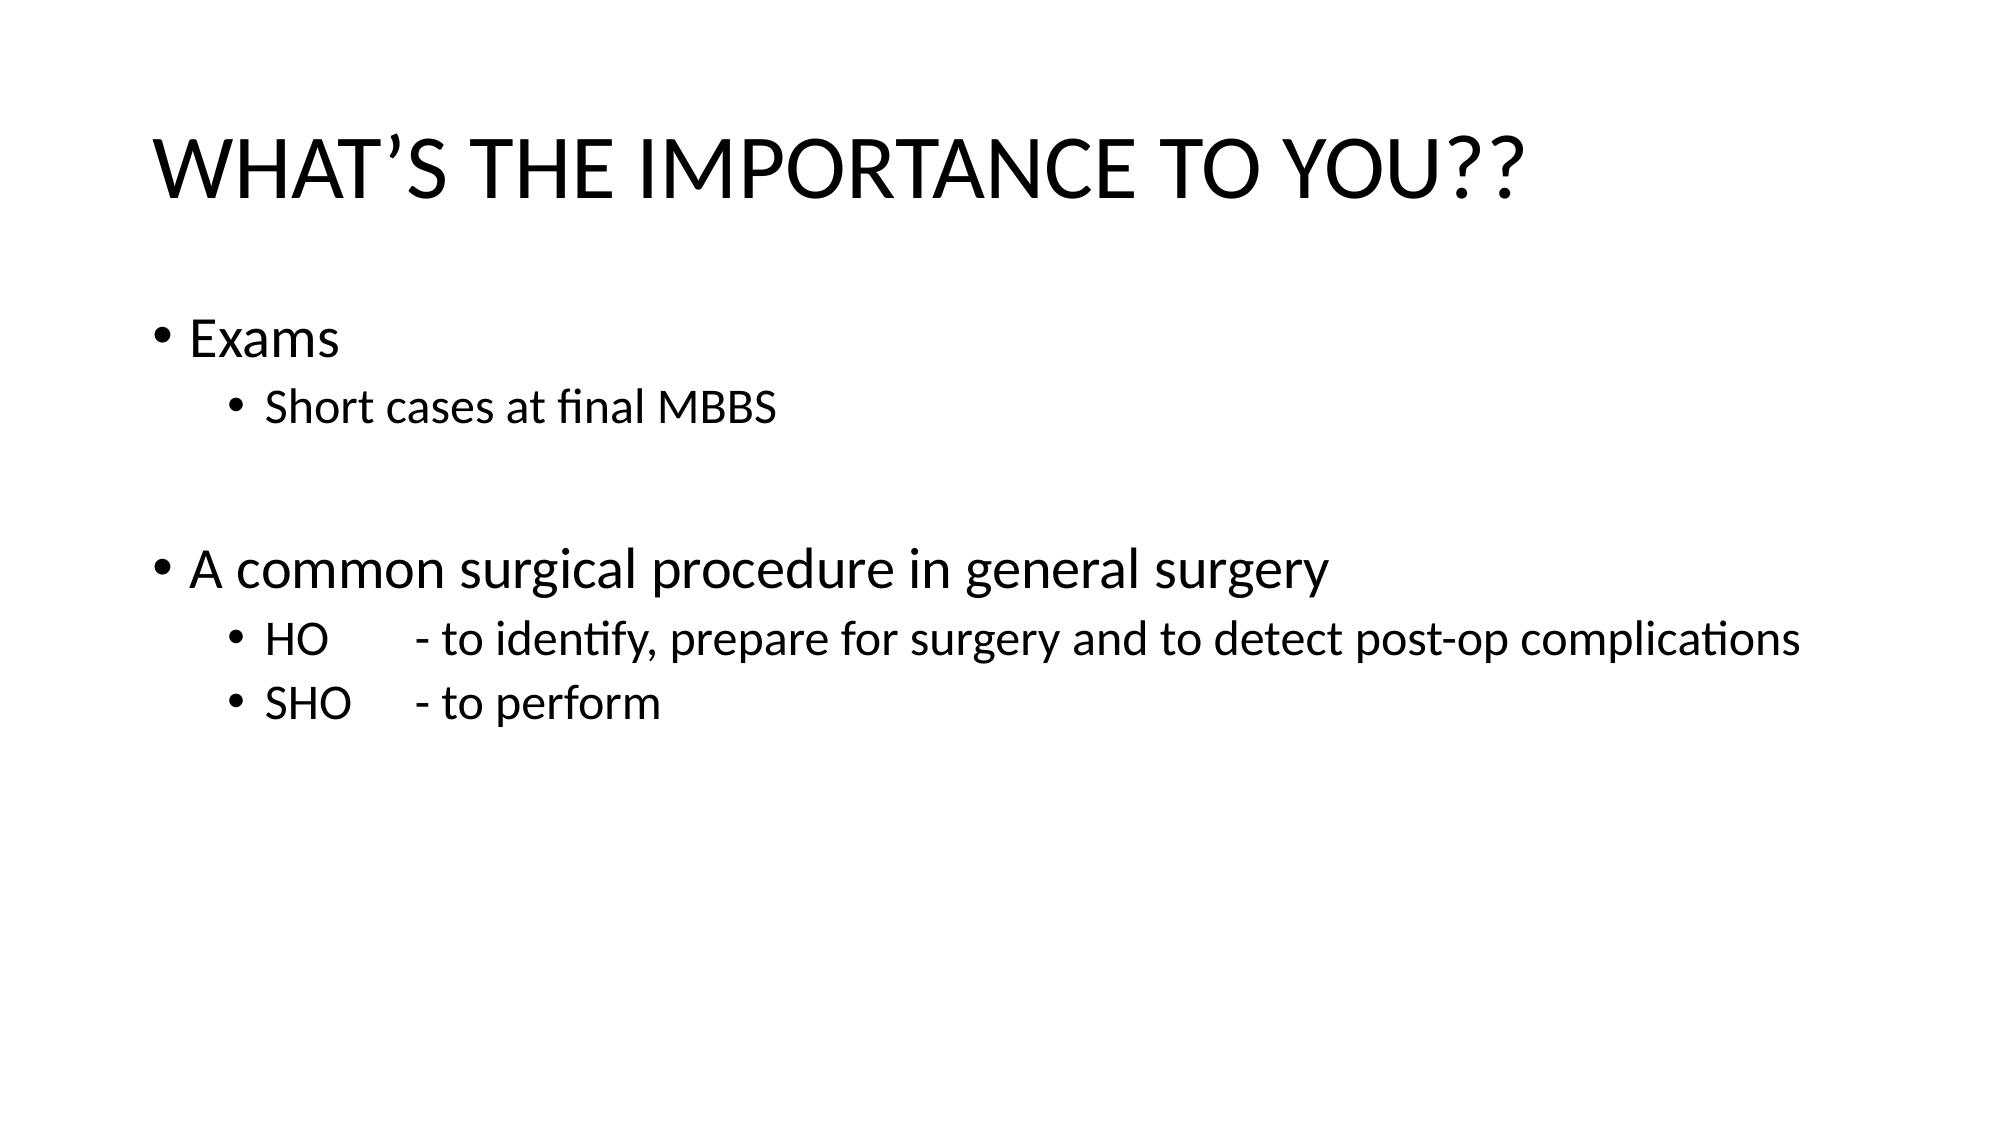

# WHAT’S THE IMPORTANCE TO YOU??
Exams
Short cases at final MBBS

A common surgical procedure in general surgery
HO	- to identify, prepare for surgery and to detect post-op complications
SHO	- to perform